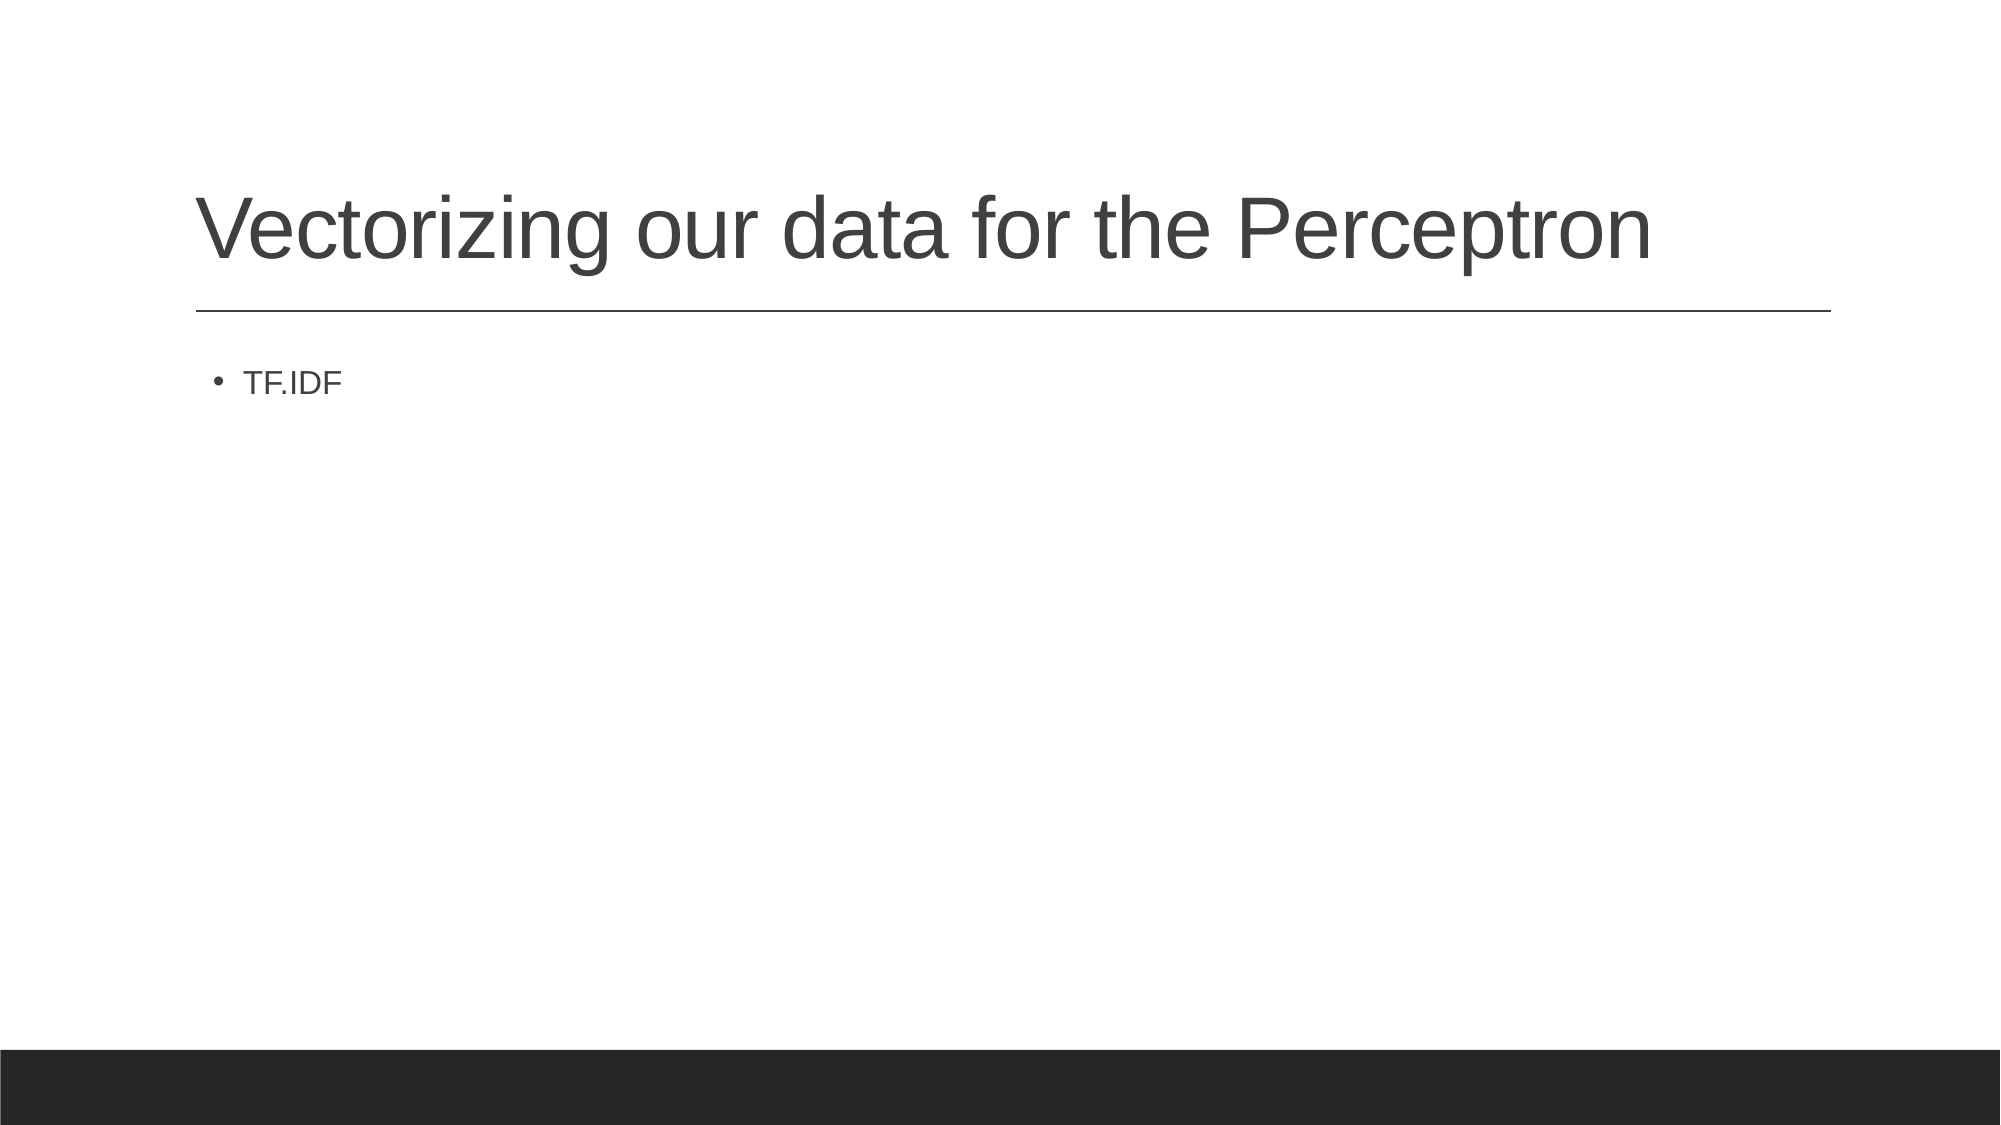

# Vectorizing our data for the Perceptron
TF.IDF